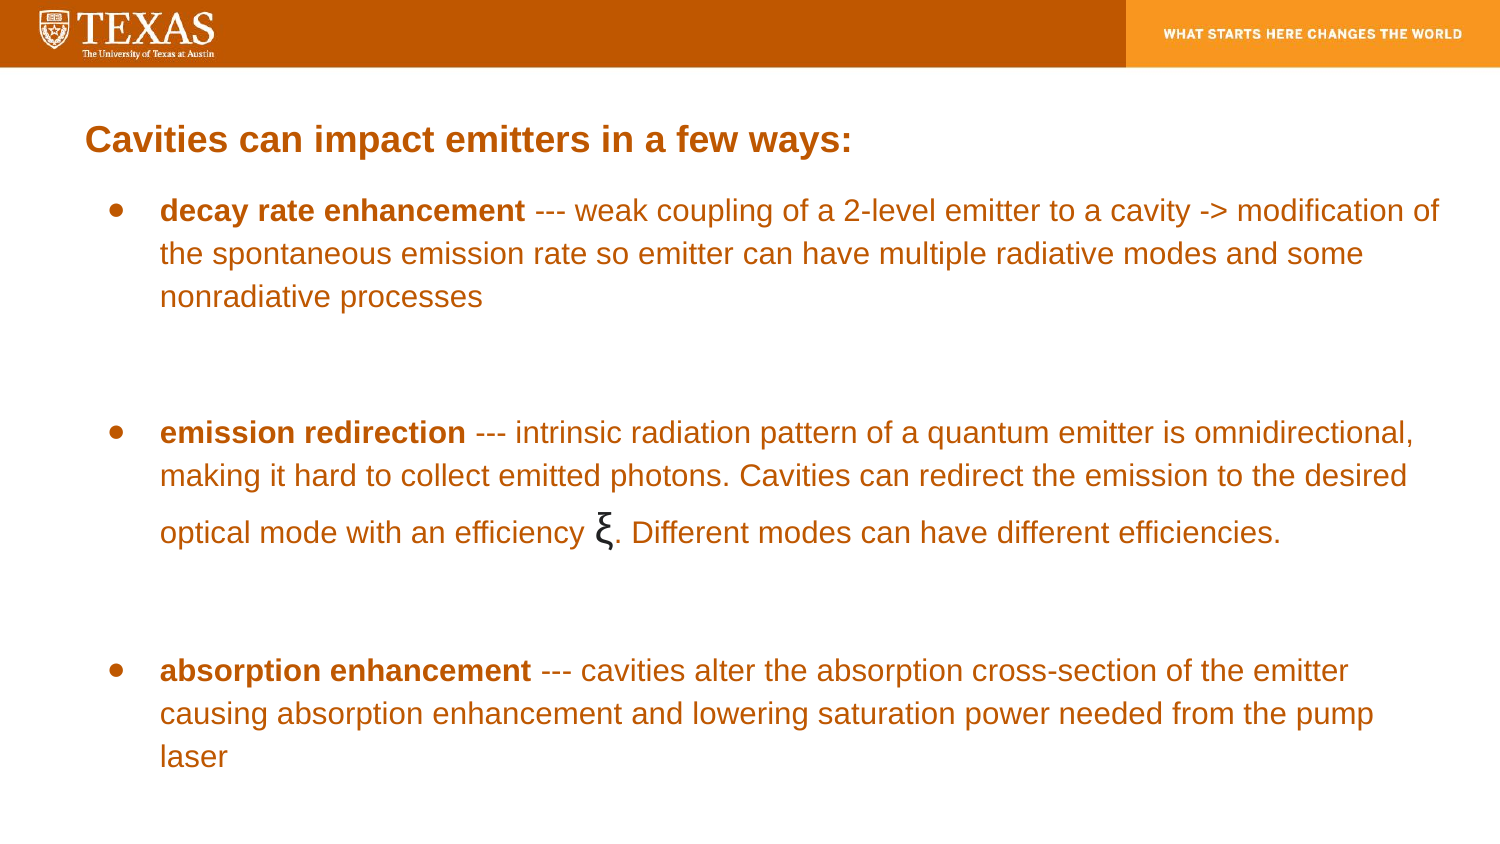

Cavities can impact emitters in a few ways:
decay rate enhancement --- weak coupling of a 2-level emitter to a cavity -> modification of the spontaneous emission rate so emitter can have multiple radiative modes and some nonradiative processes

emission redirection --- intrinsic radiation pattern of a quantum emitter is omnidirectional, making it hard to collect emitted photons. Cavities can redirect the emission to the desired optical mode with an efficiency ξ. Different modes can have different efficiencies.

absorption enhancement --- cavities alter the absorption cross-section of the emitter causing absorption enhancement and lowering saturation power needed from the pump laser